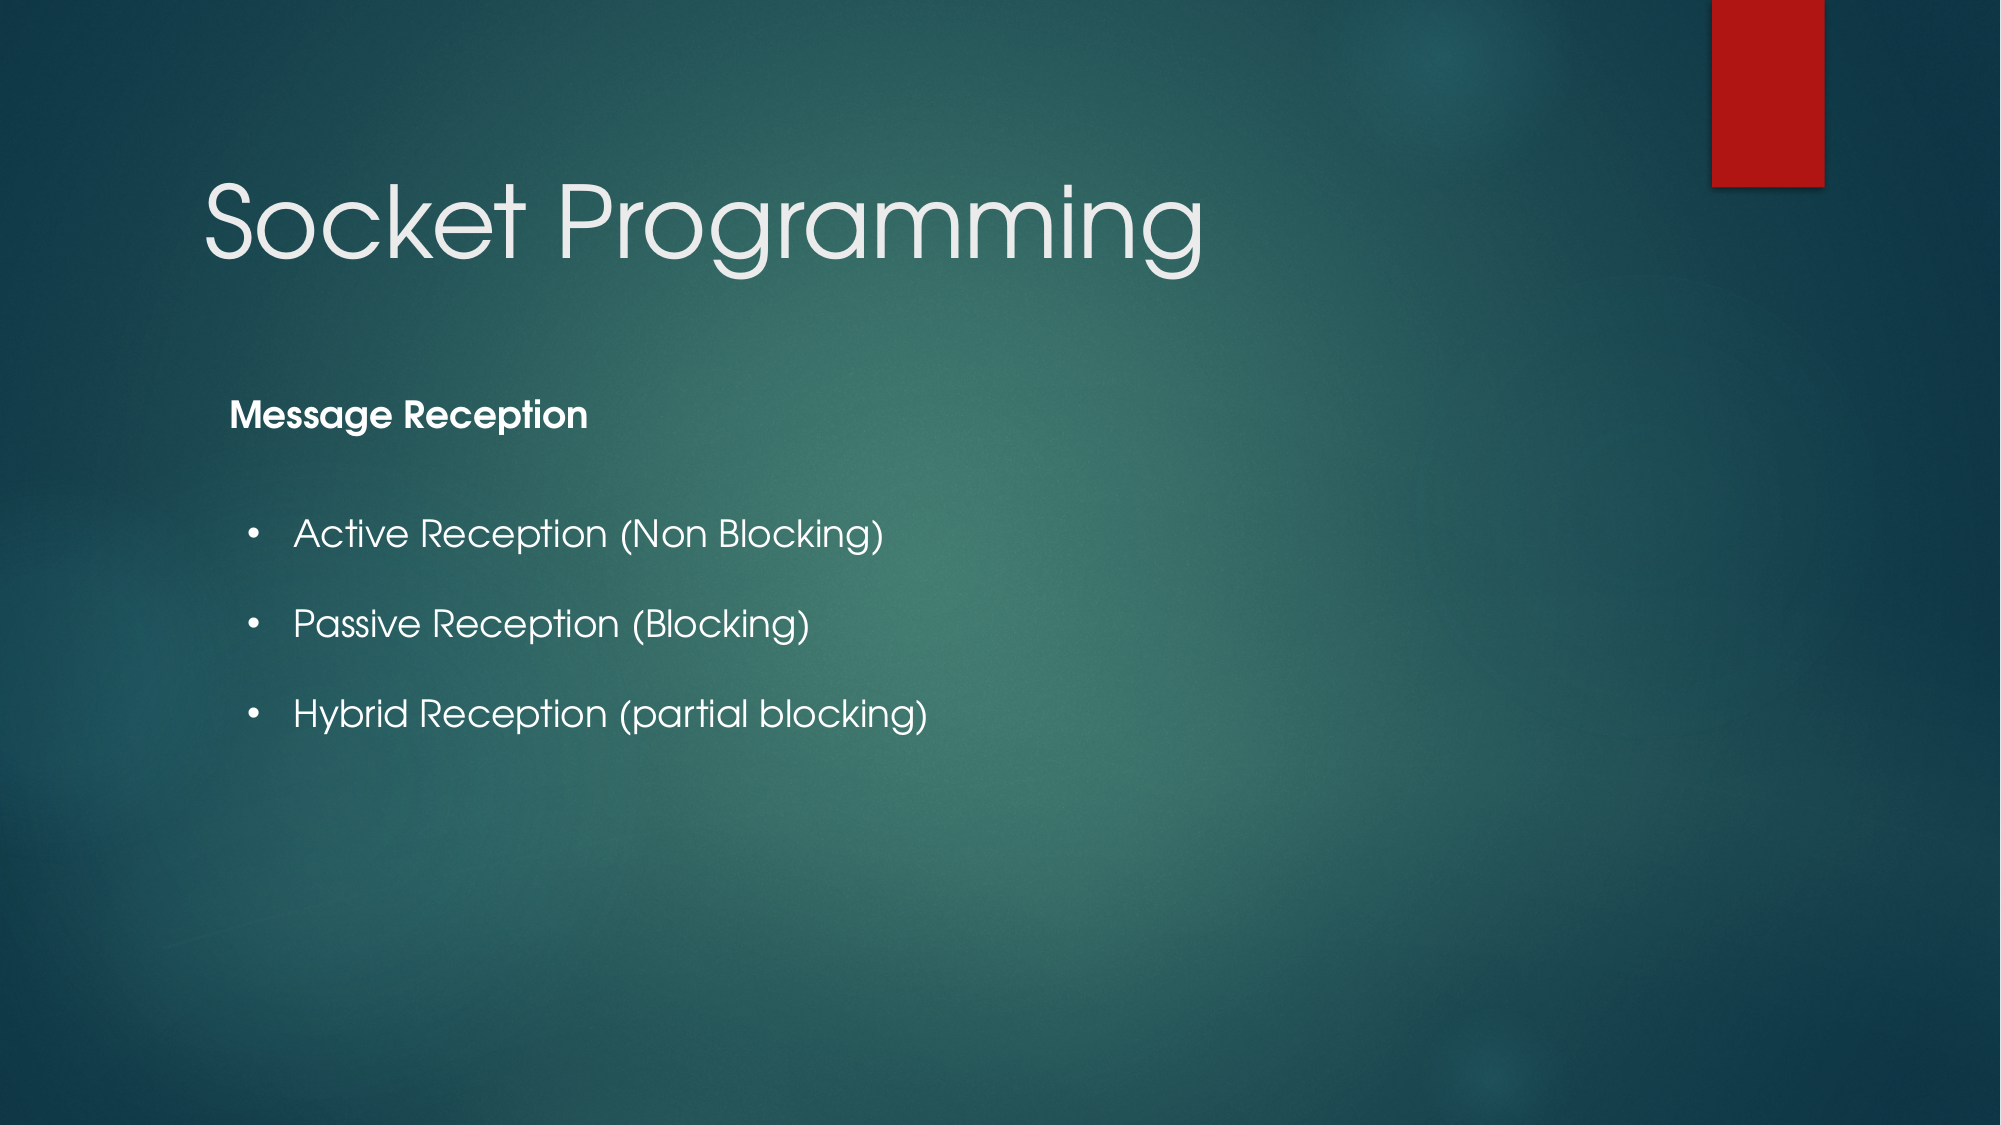

# Socket Programming

Message Reception

Active Reception (Non Blocking)

Passive Reception (Blocking)

Hybrid Reception (partial blocking)